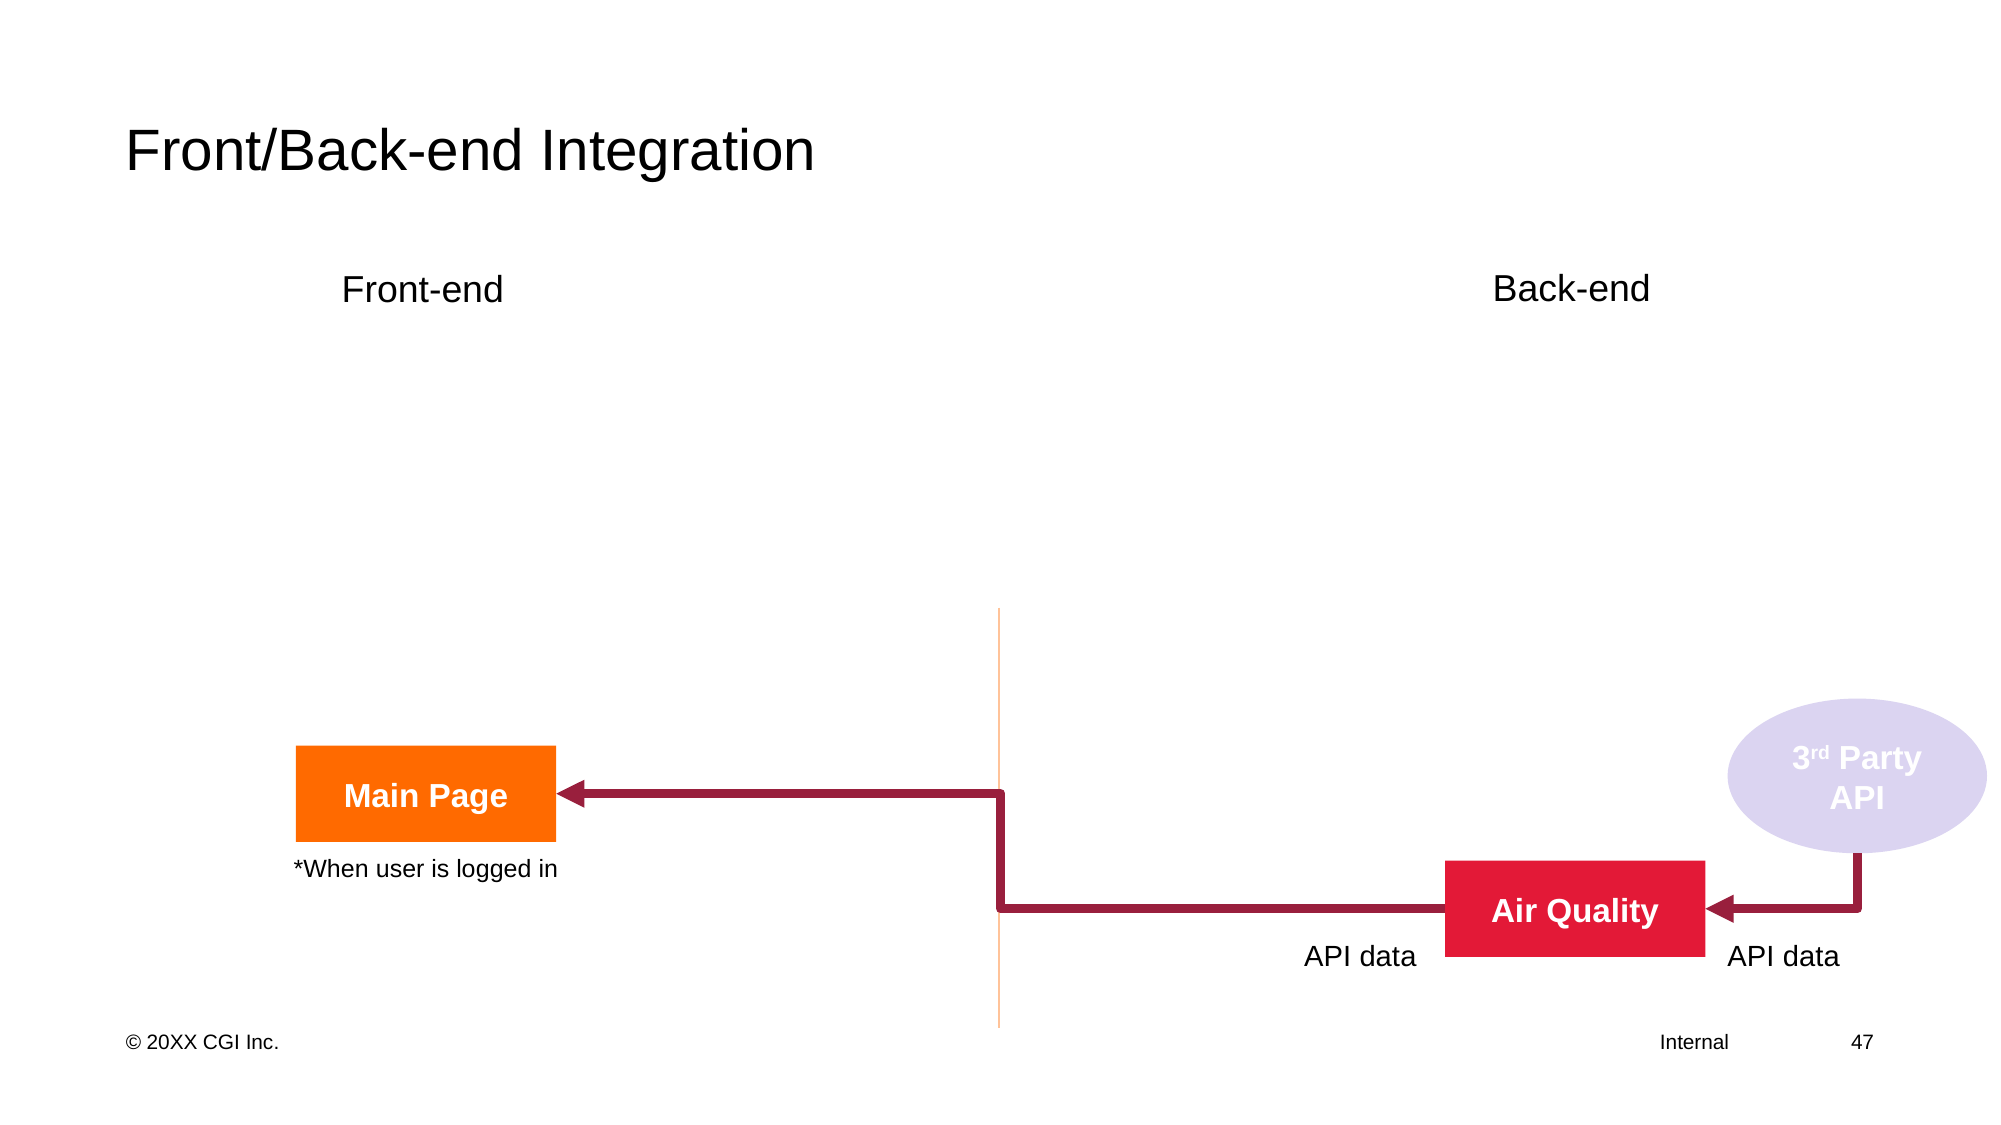

# Front/Back-end Integration
Back-end
Front-end
3rd Party API
Main Page
*When user is logged in
Air Quality
API data
API data
47